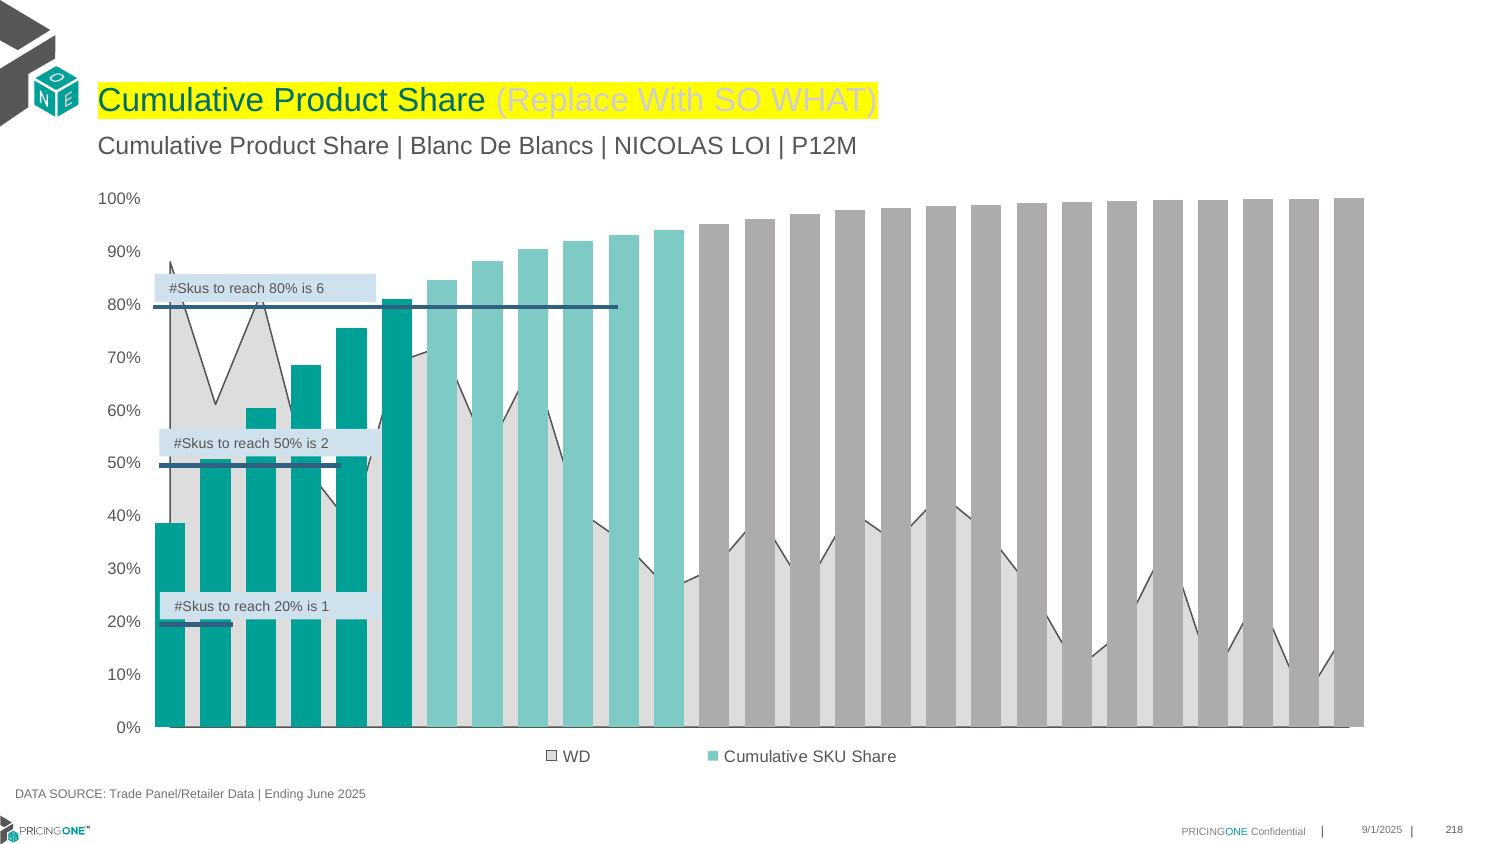

# Cumulative Product Share (Replace With SO WHAT)
Cumulative Product Share | Blanc De Blancs | NICOLAS LOI | P12M

### Chart

| Category | WD | Cumulative SKU Share |
|---|---|---|
| Ruinart | 0.88 | 0.3849626295800727 |
| Ruinart | 0.61 | 0.5072510778629256 |
| Malard | 0.82 | 0.6034005054805444 |
| Besserat De | 0.49 | 0.6851559015529335 |
| Ruinart | 0.38 | 0.7541931908797253 |
| Nicolas | 0.69 | 0.8096068334482152 |
| De Bligny | 0.72 | 0.8455446079822675 |
| Henriot | 0.52 | 0.8808606684777466 |
| Delamotte | 0.69 | 0.9032153428212301 |
| Henriot | 0.41 | 0.9185013988565867 |
| Nicolas | 0.35 | 0.9301247482733919 |
| Deutz | 0.26 | 0.940396545432429 |
| Ayala | 0.3 | 0.9504385787076456 |
| Ruinart | 0.4 | 0.9602643636216193 |
| Ayala | 0.26 | 0.969536012109908 |
| Nicolas | 0.41 | 0.9776318101339386 |
| Ruinart | 0.35 | 0.9813891254105338 |
| De Venoge | 0.44 | 0.9849977699387745 |
| Besserat De | 0.37 | 0.9879171228155536 |
| Vesselle | 0.26 | 0.9904445255375798 |
| Taittinger | 0.11 | 0.9924313073564988 |
| All Others | 0.18 | 0.9942288718593303 |
| Lanson | 0.35 | 0.9959994053170065 |
| Delamotte | 0.09 | 0.9974861128005513 |
| Perrier Jou | 0.25 | 0.9985673546067657 |
| De Venoge | 0.05 | 0.999526956709781 |
| Besserat De | 0.19 | 0.9999999999999998 |
#Skus to reach 80% is 6
#Skus to reach 50% is 2
#Skus to reach 20% is 1
DATA SOURCE: Trade Panel/Retailer Data | Ending June 2025

9/1/2025
218